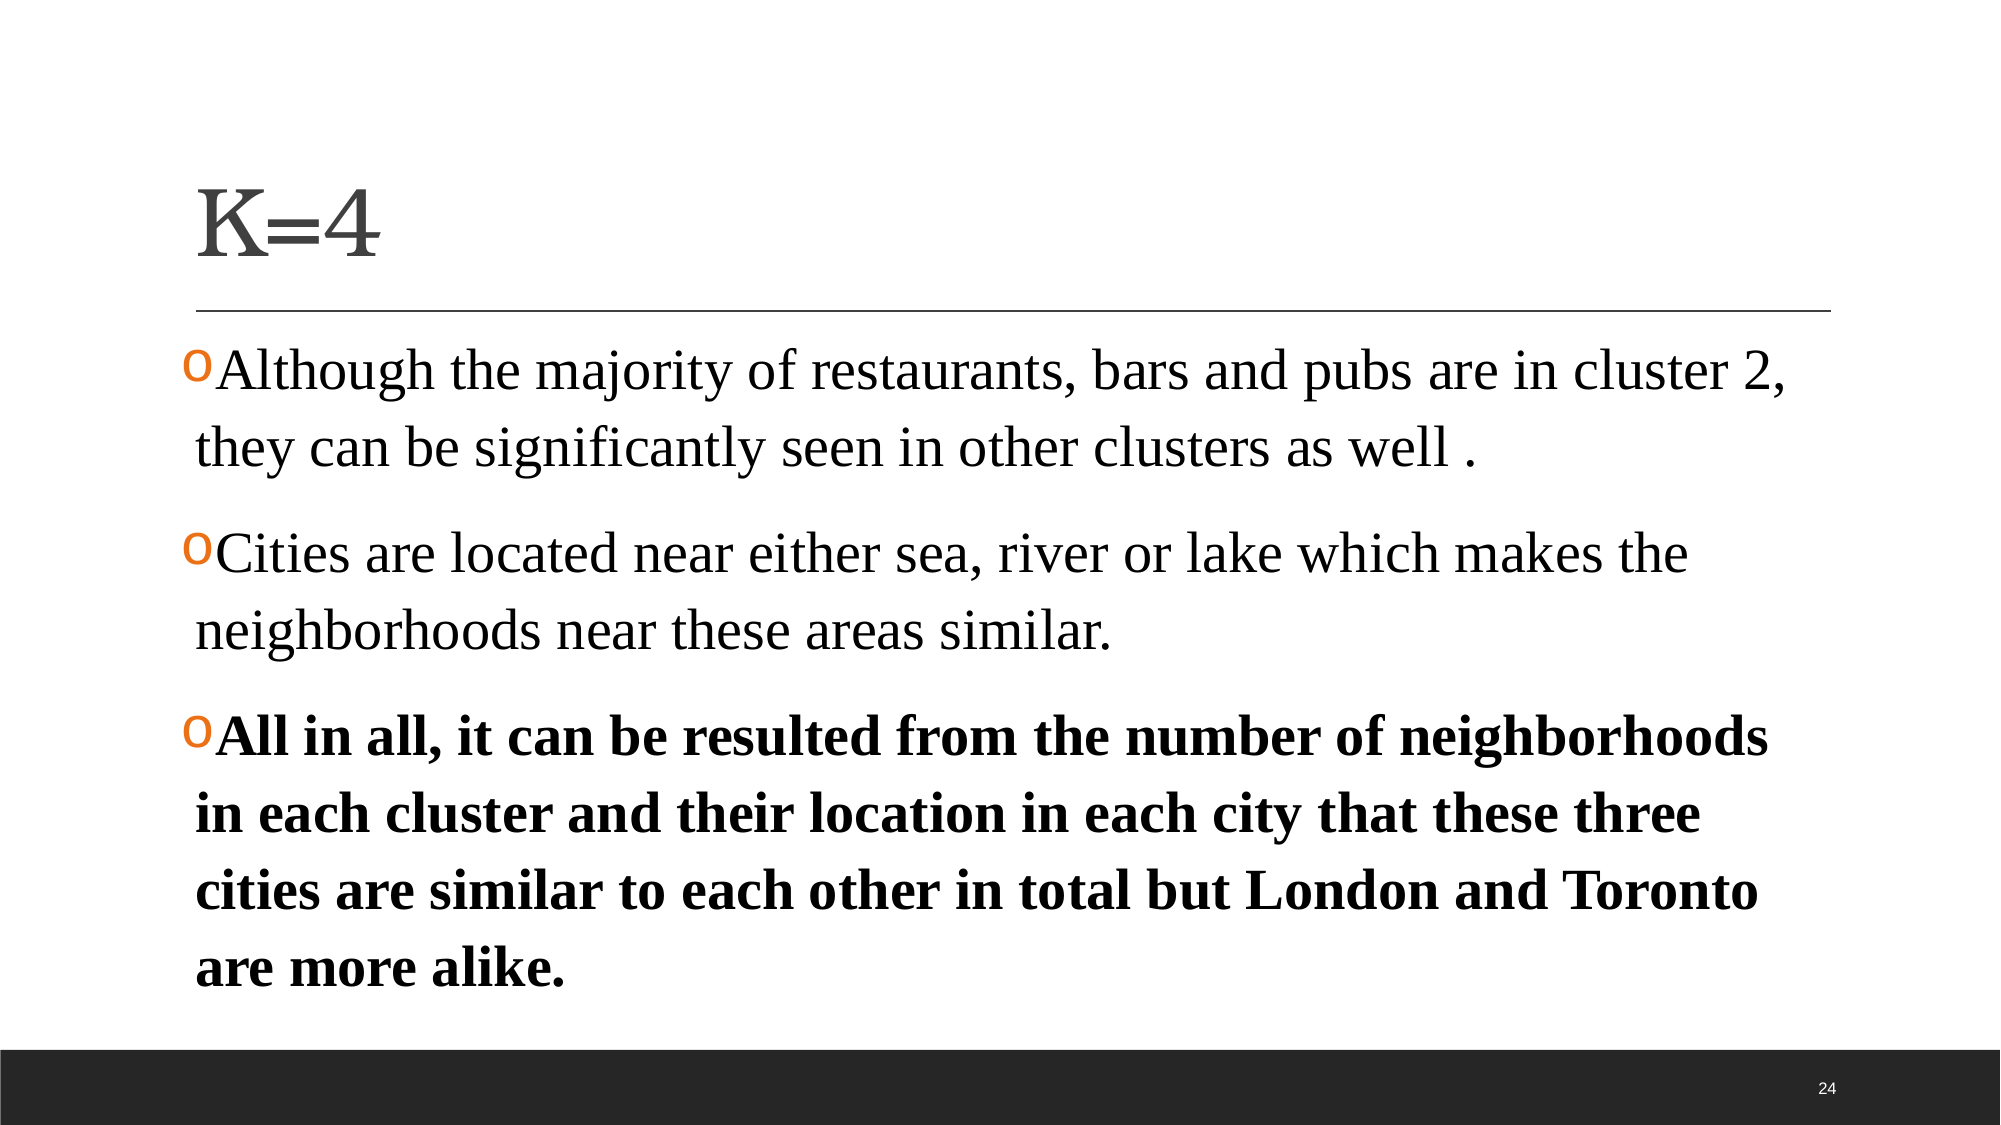

# K=4
Although the majority of restaurants, bars and pubs are in cluster 2, they can be significantly seen in other clusters as well .
Cities are located near either sea, river or lake which makes the neighborhoods near these areas similar.
All in all, it can be resulted from the number of neighborhoods in each cluster and their location in each city that these three cities are similar to each other in total but London and Toronto are more alike.
24